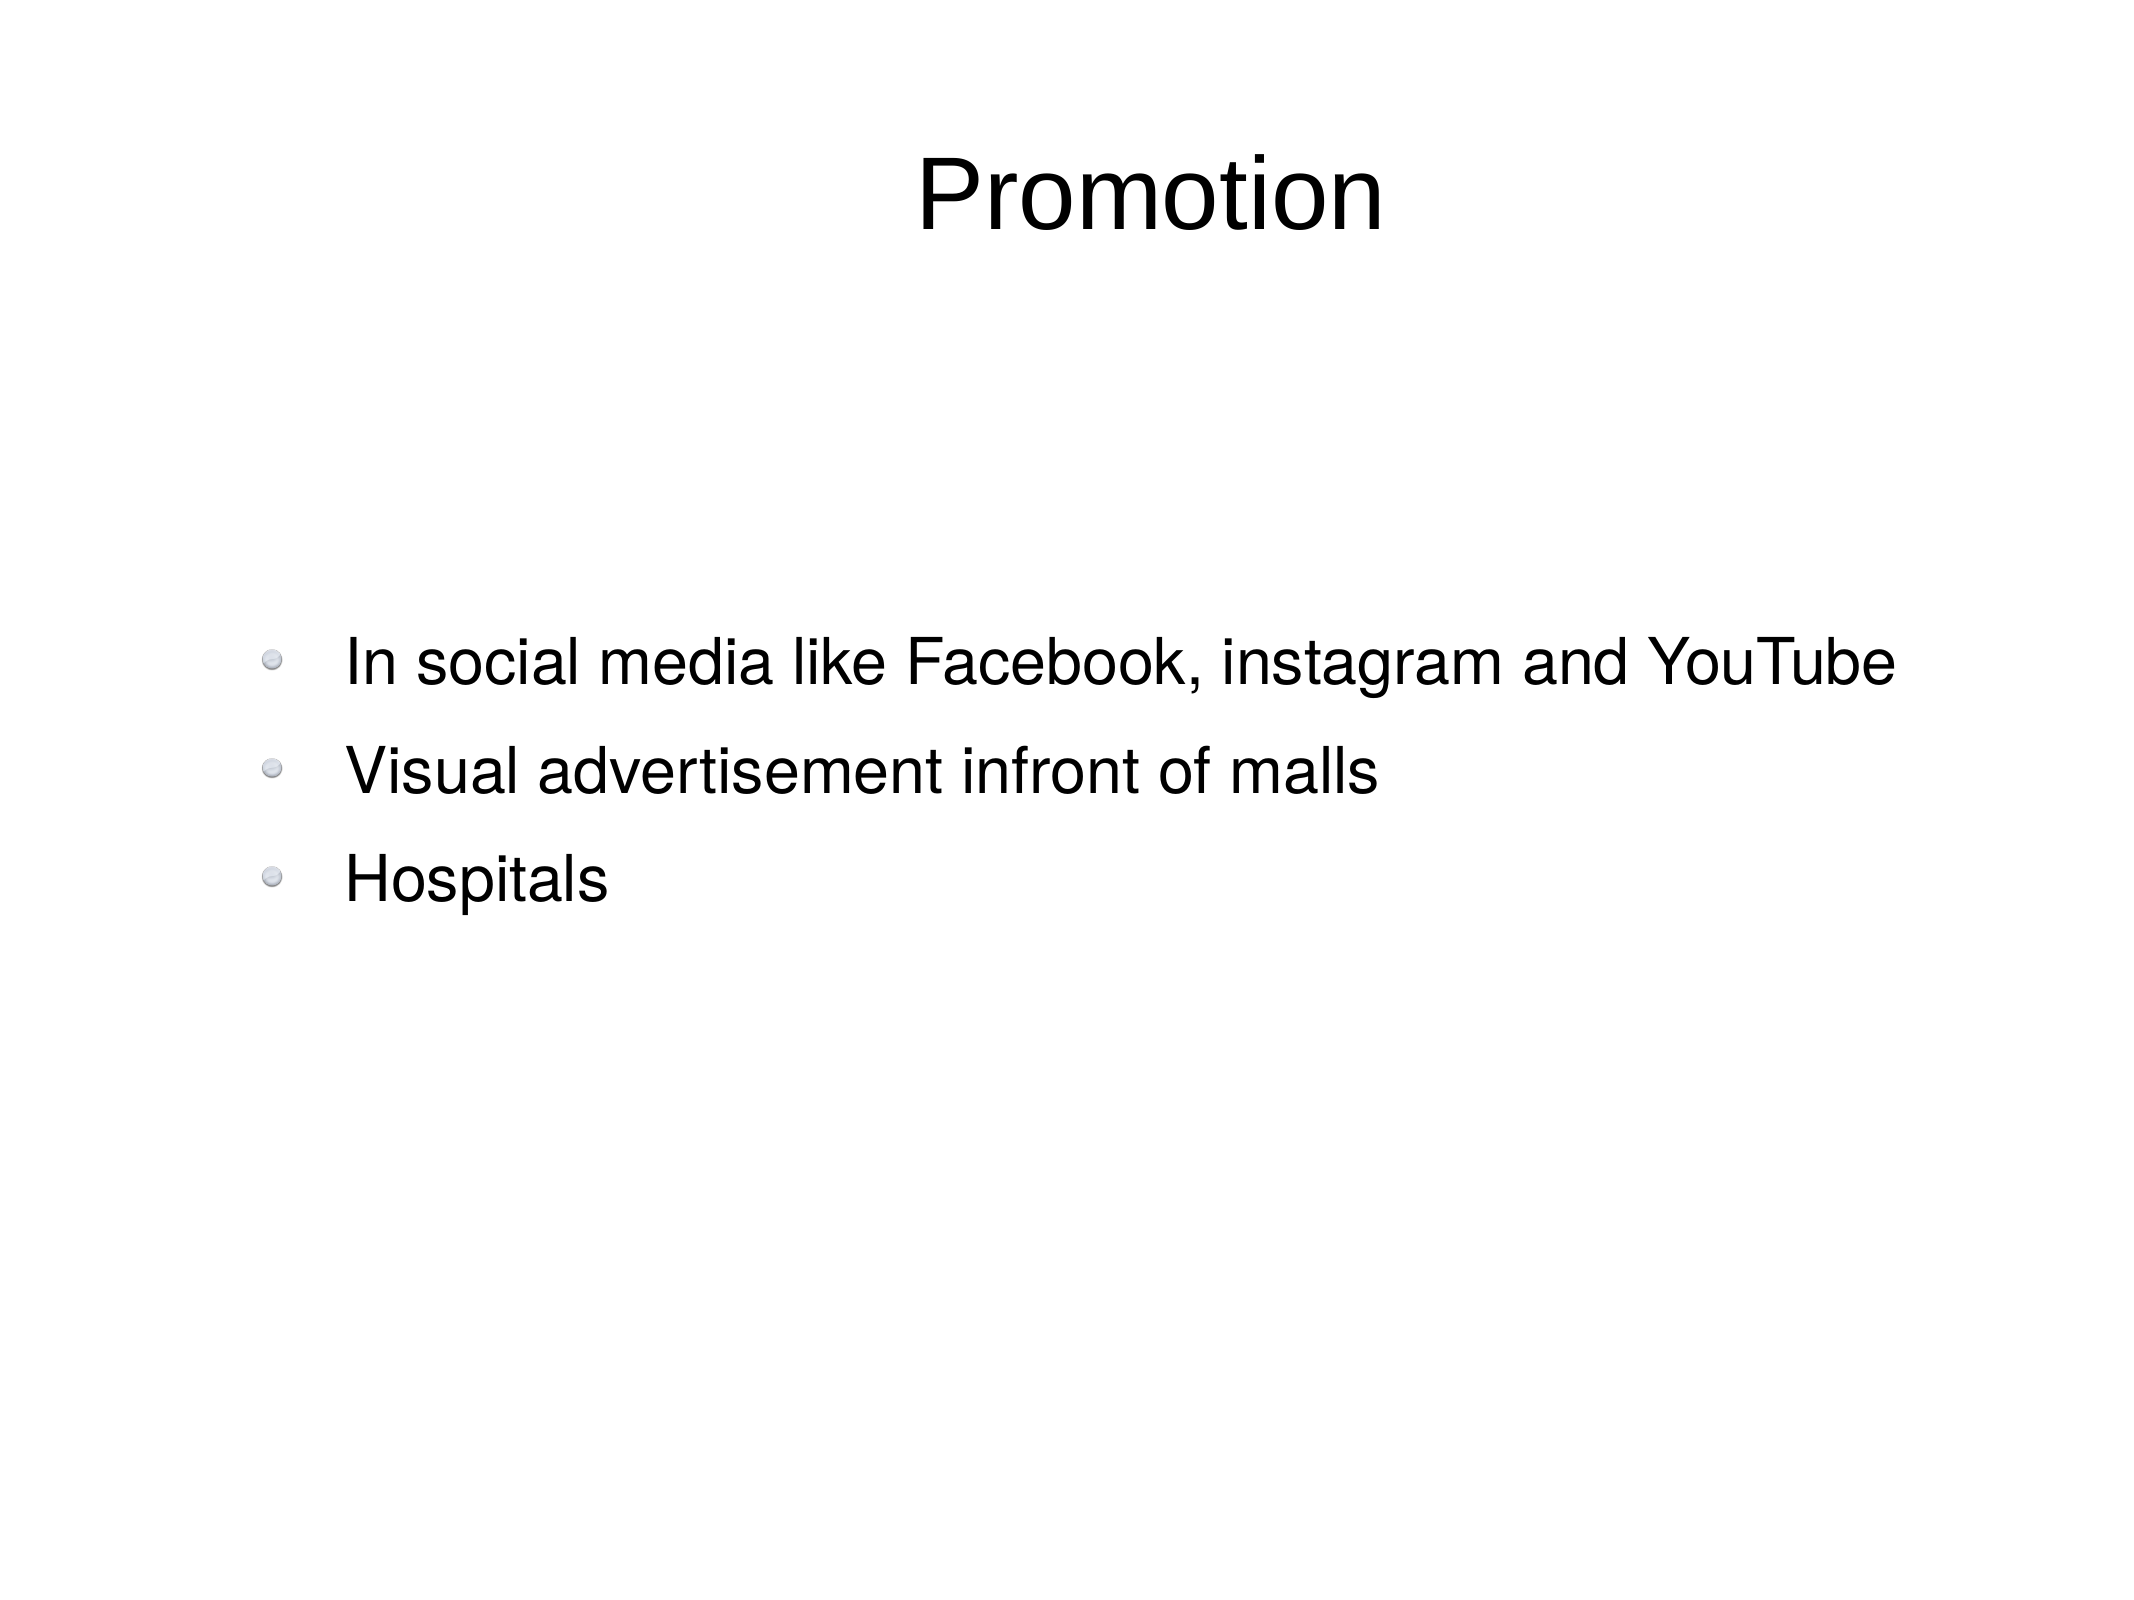

# Promotion
In social media like Facebook, instagram and YouTube
Visual advertisement infront of malls
Hospitals